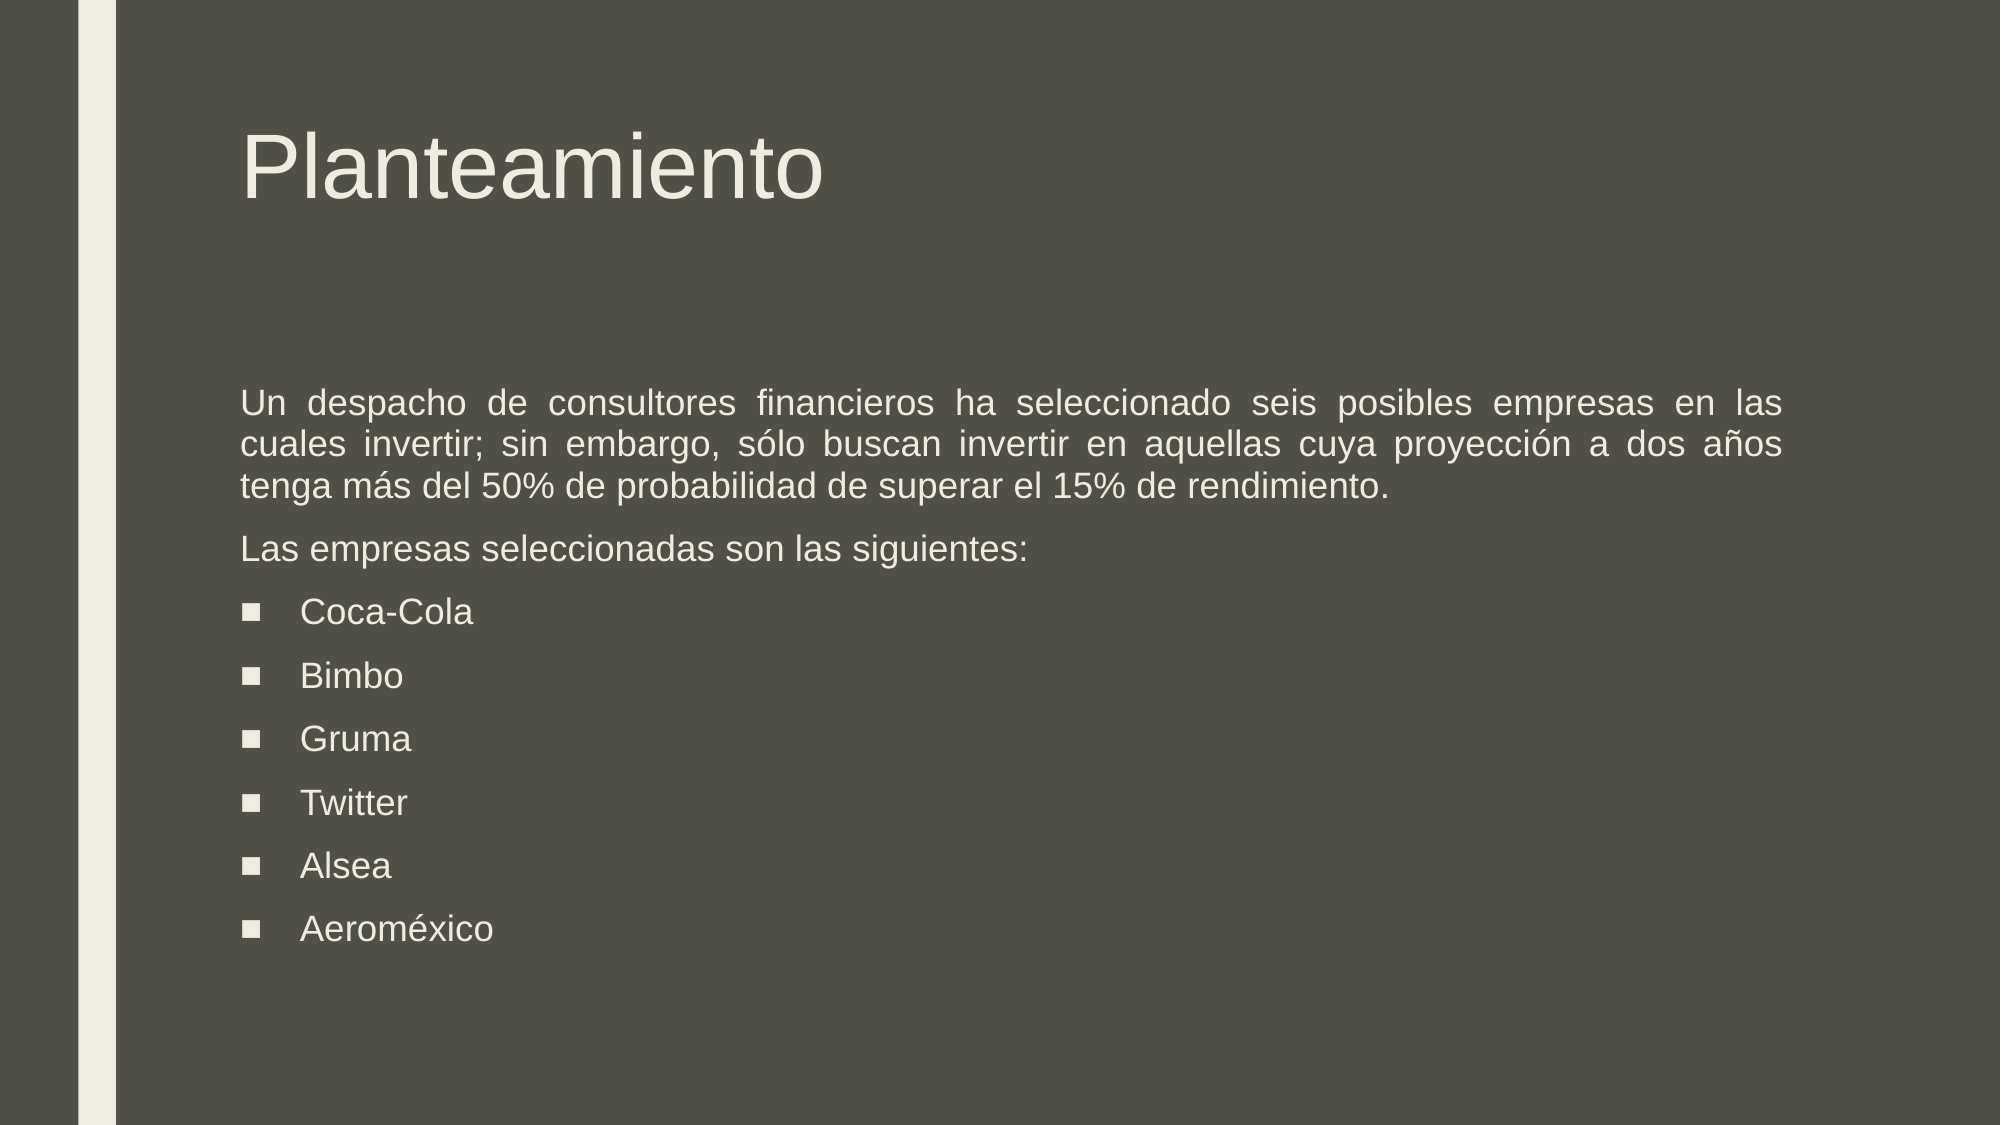

# Planteamiento
Un despacho de consultores financieros ha seleccionado seis posibles empresas en las cuales invertir; sin embargo, sólo buscan invertir en aquellas cuya proyección a dos años tenga más del 50% de probabilidad de superar el 15% de rendimiento.
Las empresas seleccionadas son las siguientes:
Coca-Cola
Bimbo
Gruma
Twitter
Alsea
Aeroméxico